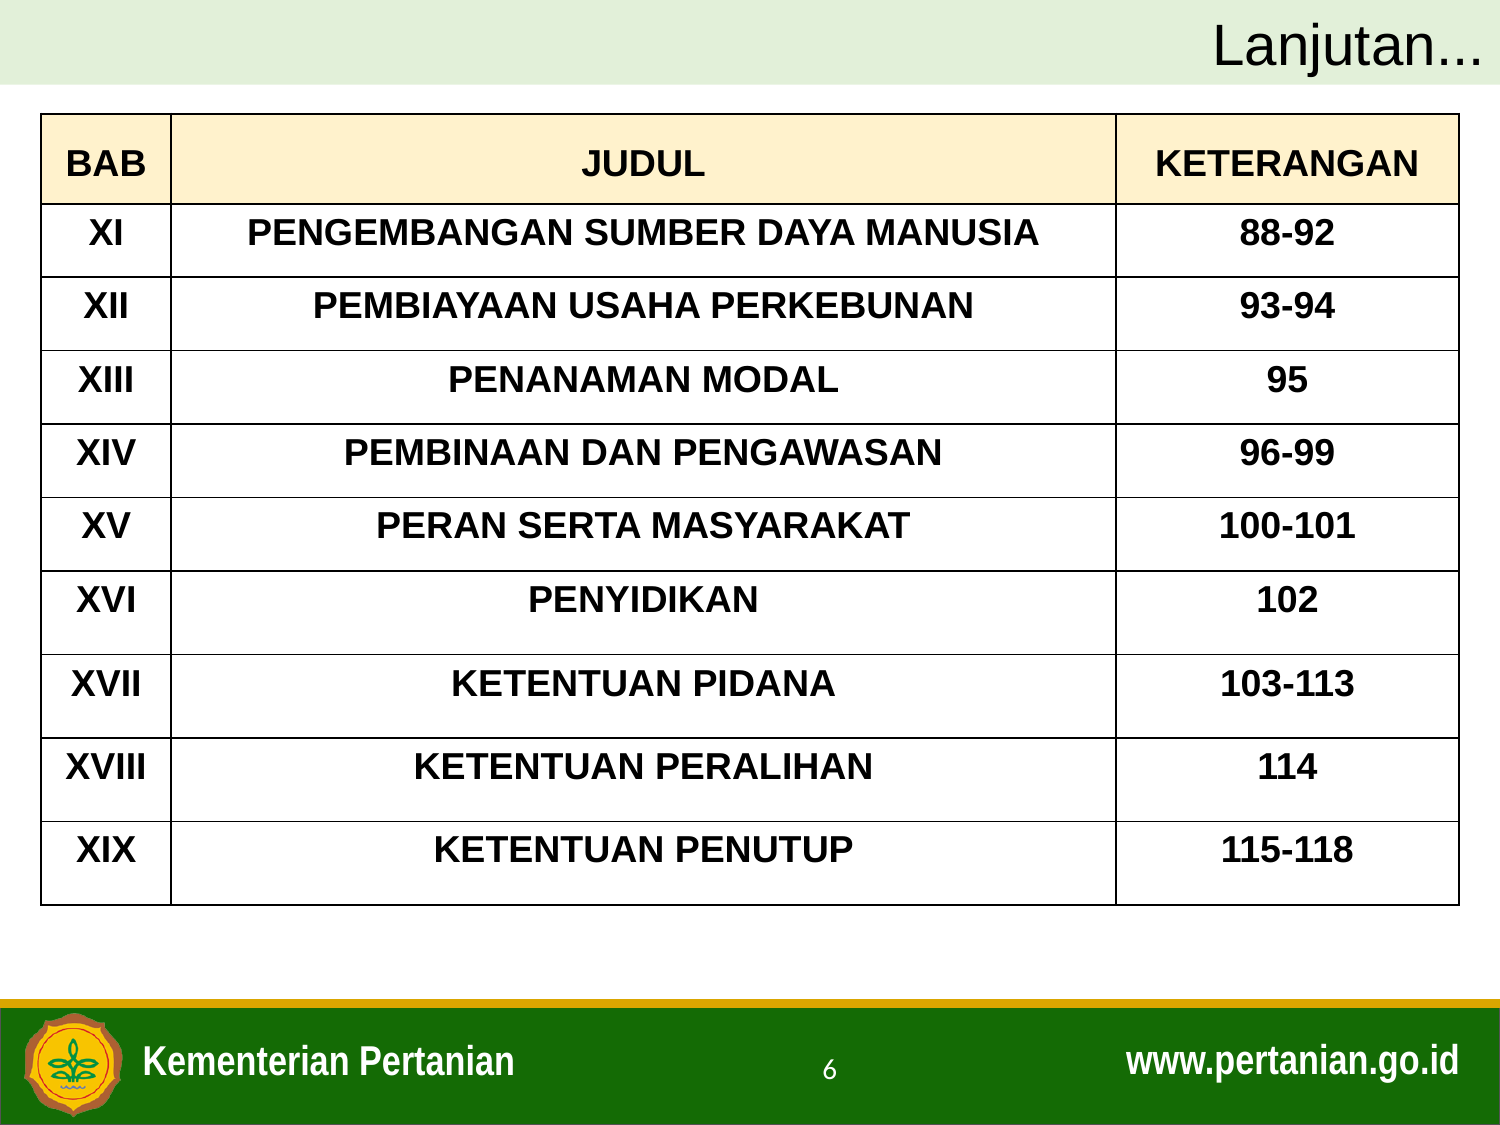

Lanjutan...
| BAB | JUDUL | KETERANGAN |
| --- | --- | --- |
| XI | PENGEMBANGAN SUMBER DAYA MANUSIA | 88-92 |
| XII | PEMBIAYAAN USAHA PERKEBUNAN | 93-94 |
| XIII | PENANAMAN MODAL | 95 |
| XIV | PEMBINAAN DAN PENGAWASAN | 96-99 |
| XV | PERAN SERTA MASYARAKAT | 100-101 |
| XVI | PENYIDIKAN | 102 |
| XVII | KETENTUAN PIDANA | 103-113 |
| XVIII | KETENTUAN PERALIHAN | 114 |
| XIX | KETENTUAN PENUTUP | 115-118 |
6